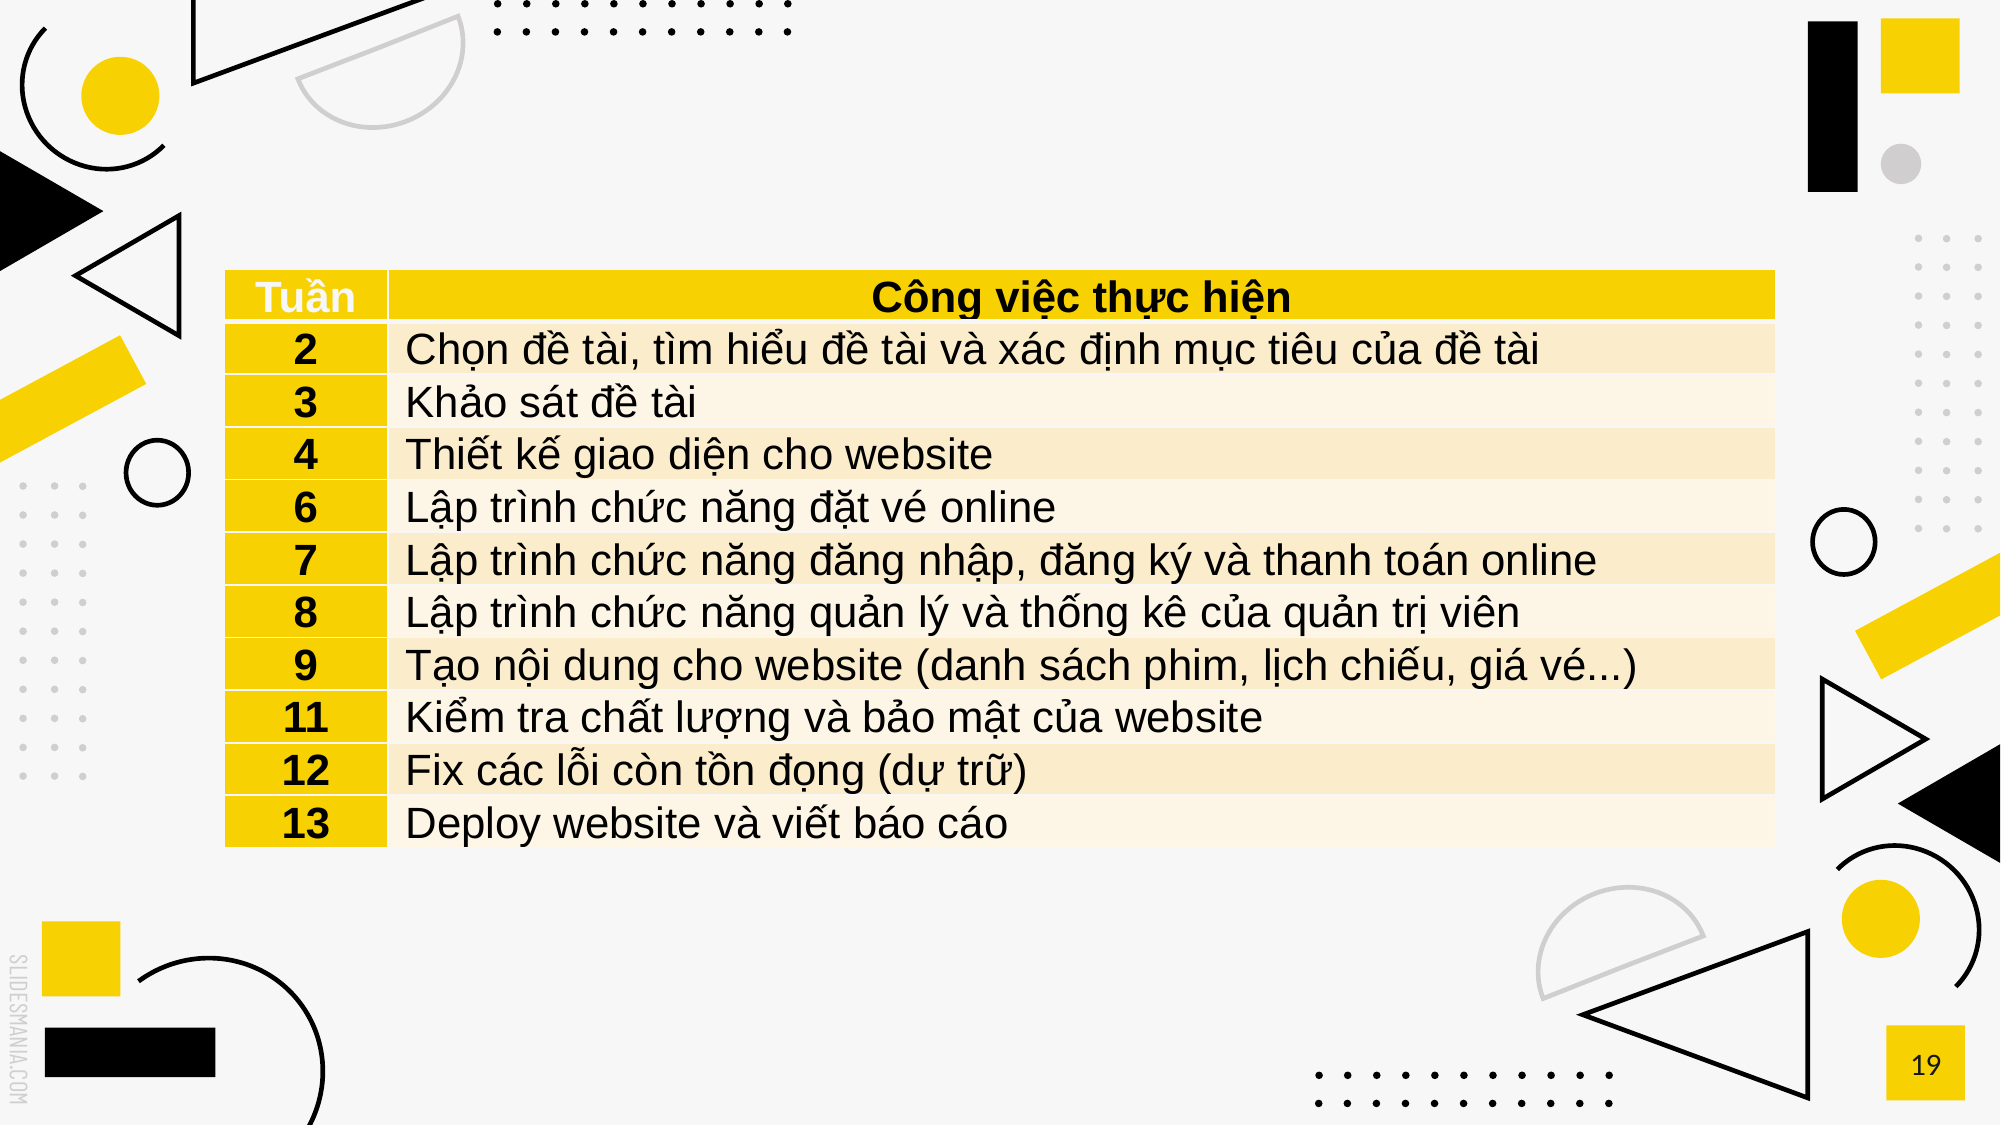

| Tuần | Công việc thực hiện |
| --- | --- |
| 2 | Chọn đề tài, tìm hiểu đề tài và xác định mục tiêu của đề tài |
| 3 | Khảo sát đề tài |
| 4 | Thiết kế giao diện cho website |
| 6 | Lập trình chức năng đặt vé online |
| 7 | Lập trình chức năng đăng nhập, đăng ký và thanh toán online |
| 8 | Lập trình chức năng quản lý và thống kê của quản trị viên |
| 9 | Tạo nội dung cho website (danh sách phim, lịch chiếu, giá vé...) |
| 11 | Kiểm tra chất lượng và bảo mật của website |
| 12 | Fix các lỗi còn tồn đọng (dự trữ) |
| 13 | Deploy website và viết báo cáo |
19